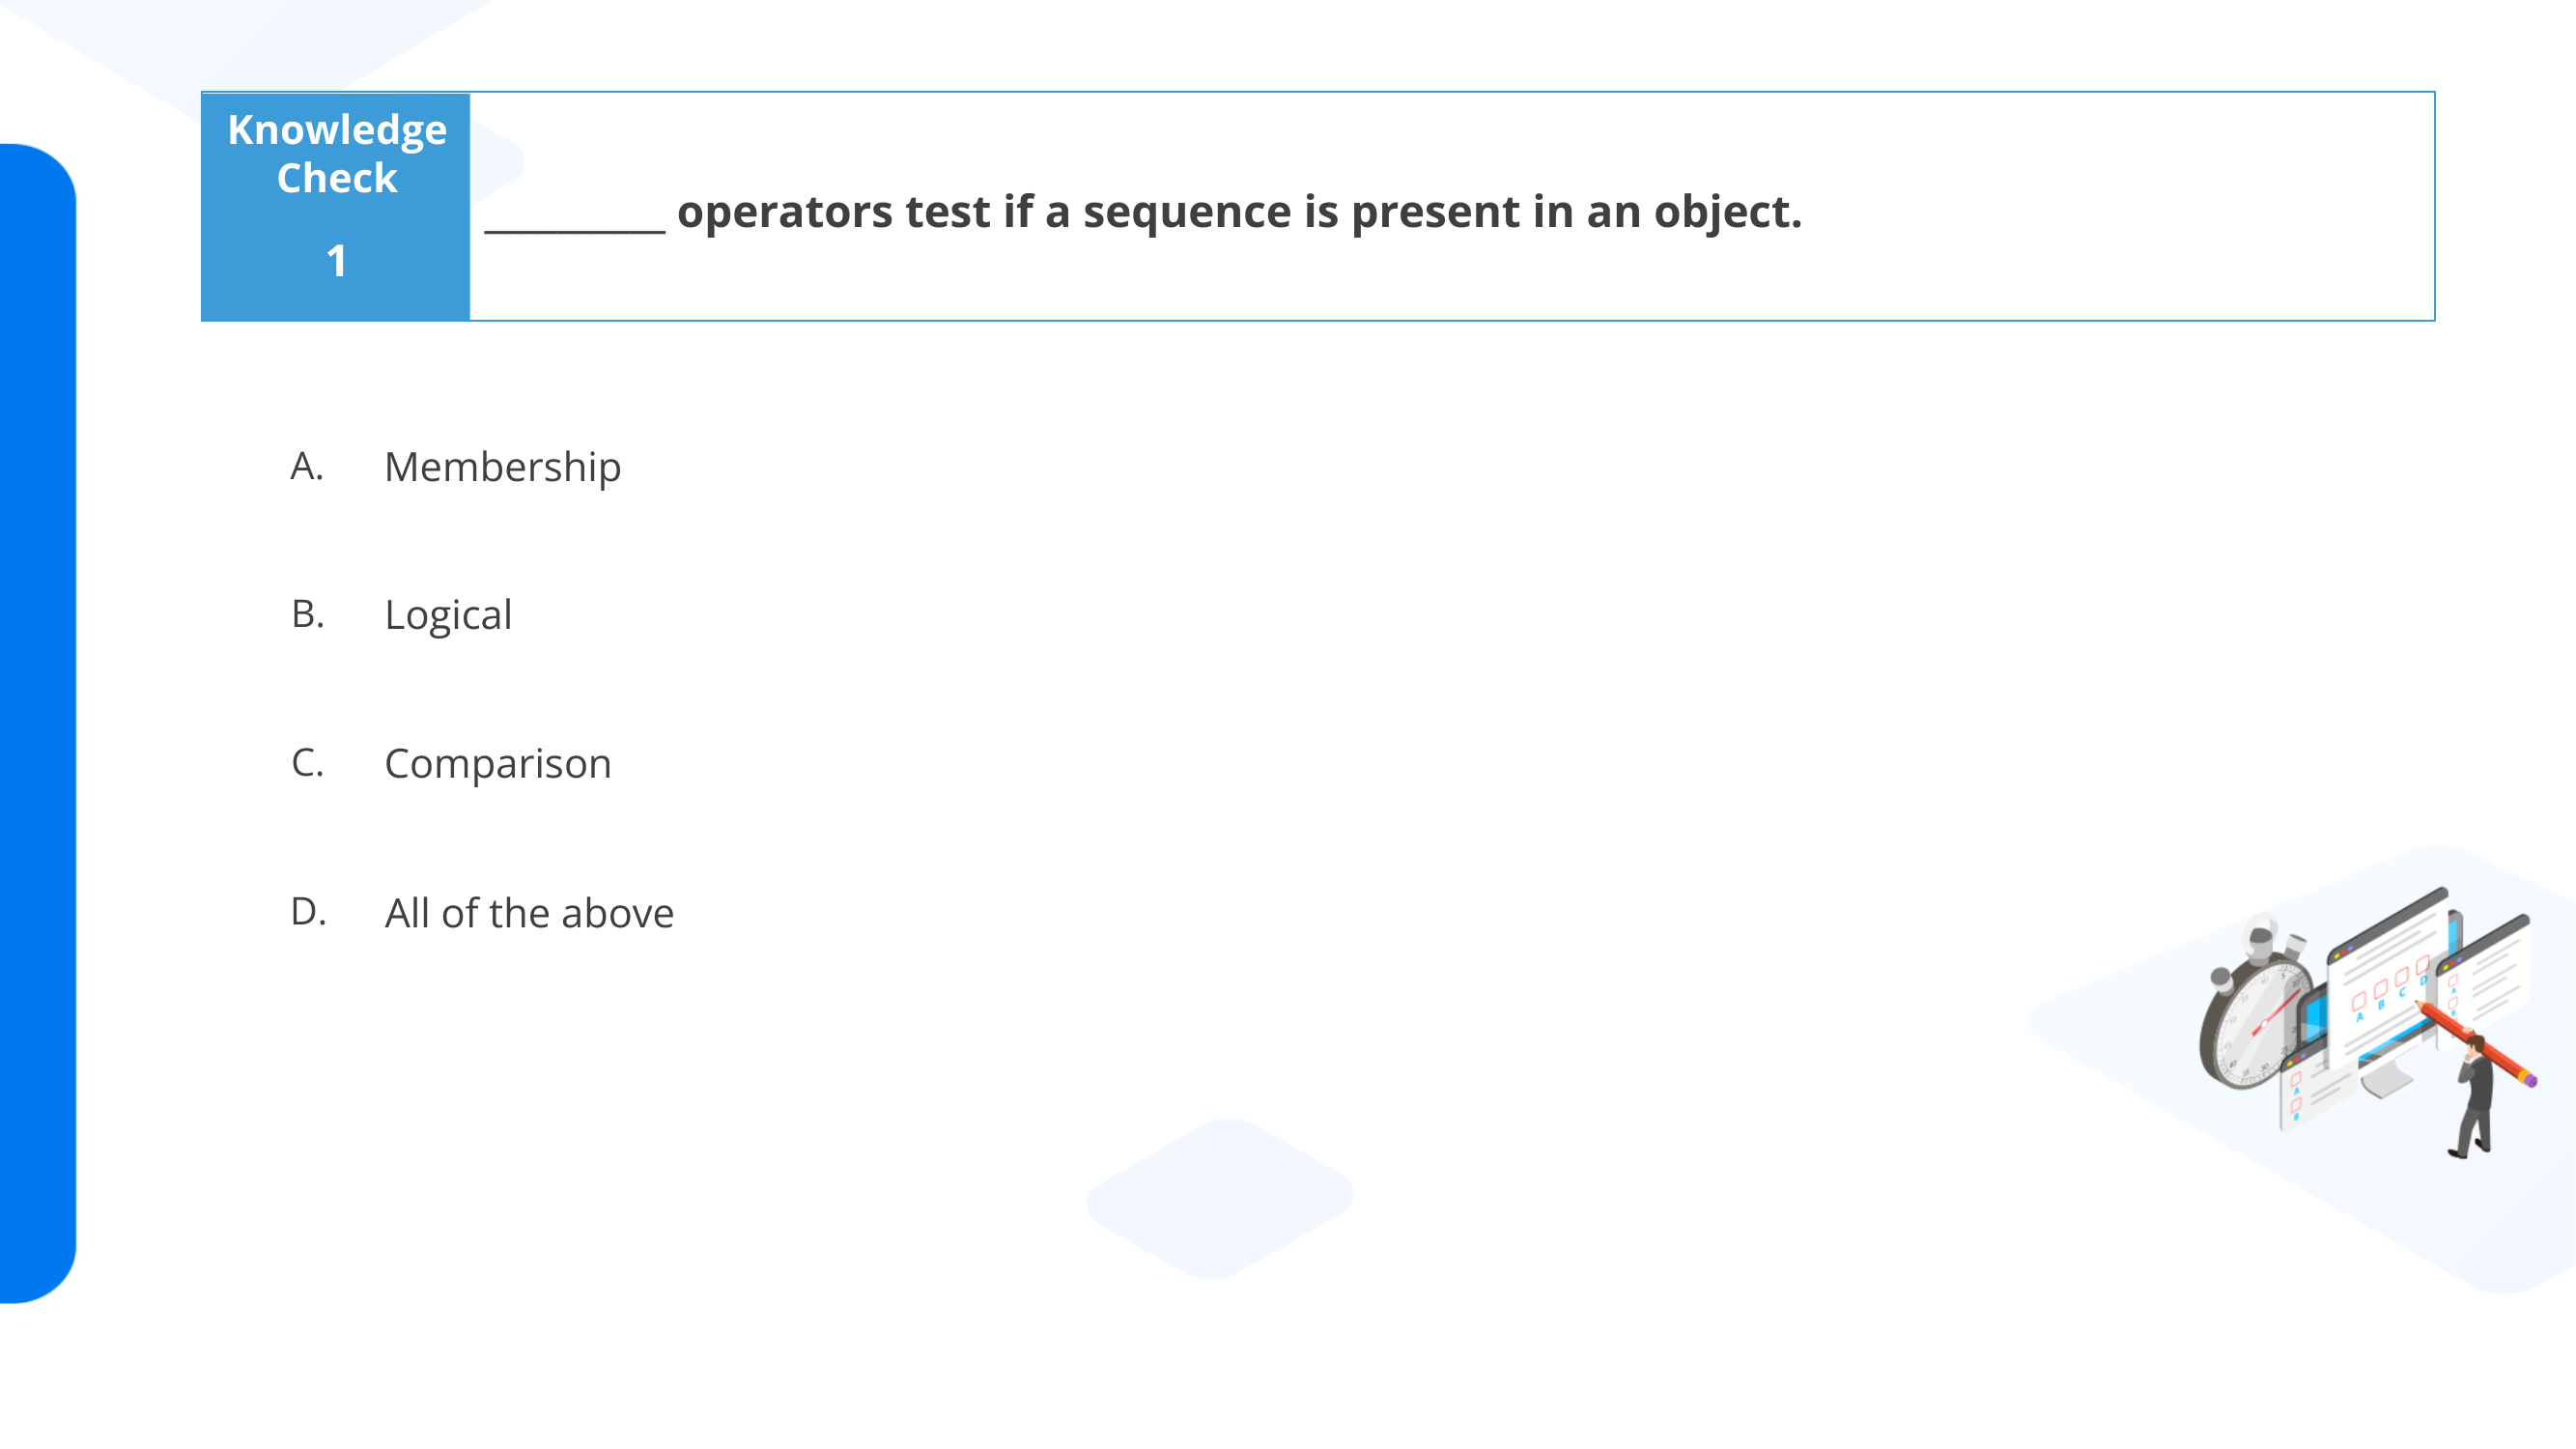

__________ operators test if a sequence is present in an object.​
1
Membership​
Logical​
Comparison​
All of the above​